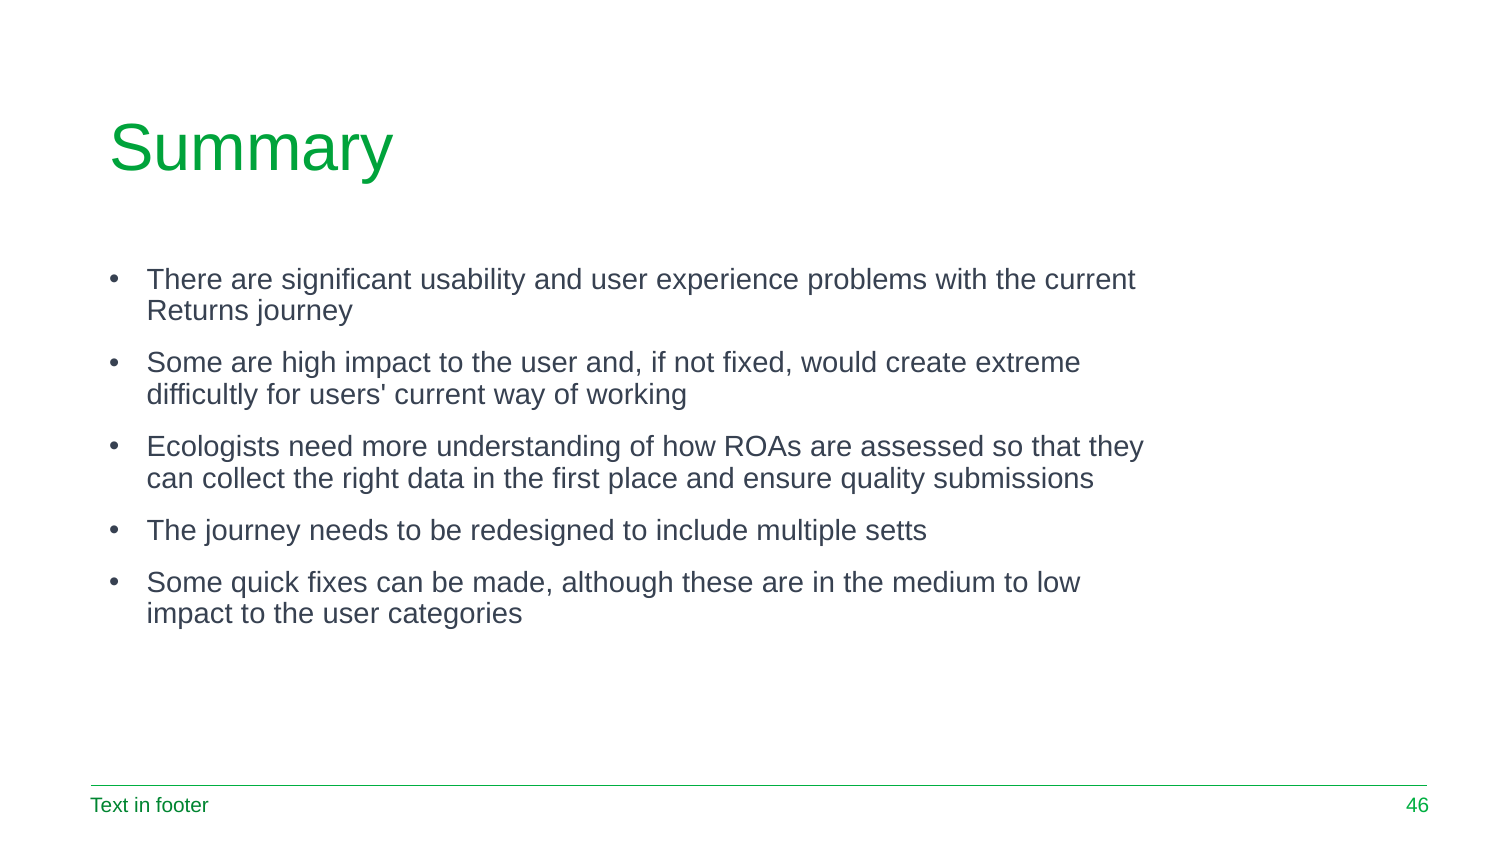

# Summary
There are significant usability and user experience problems with the current Returns journey
Some are high impact to the user and, if not fixed, would create extreme difficultly for users' current way of working
Ecologists need more understanding of how ROAs are assessed so that they can collect the right data in the first place and ensure quality submissions
The journey needs to be redesigned to include multiple setts
Some quick fixes can be made, although these are in the medium to low impact to the user categories

Text in footer
46